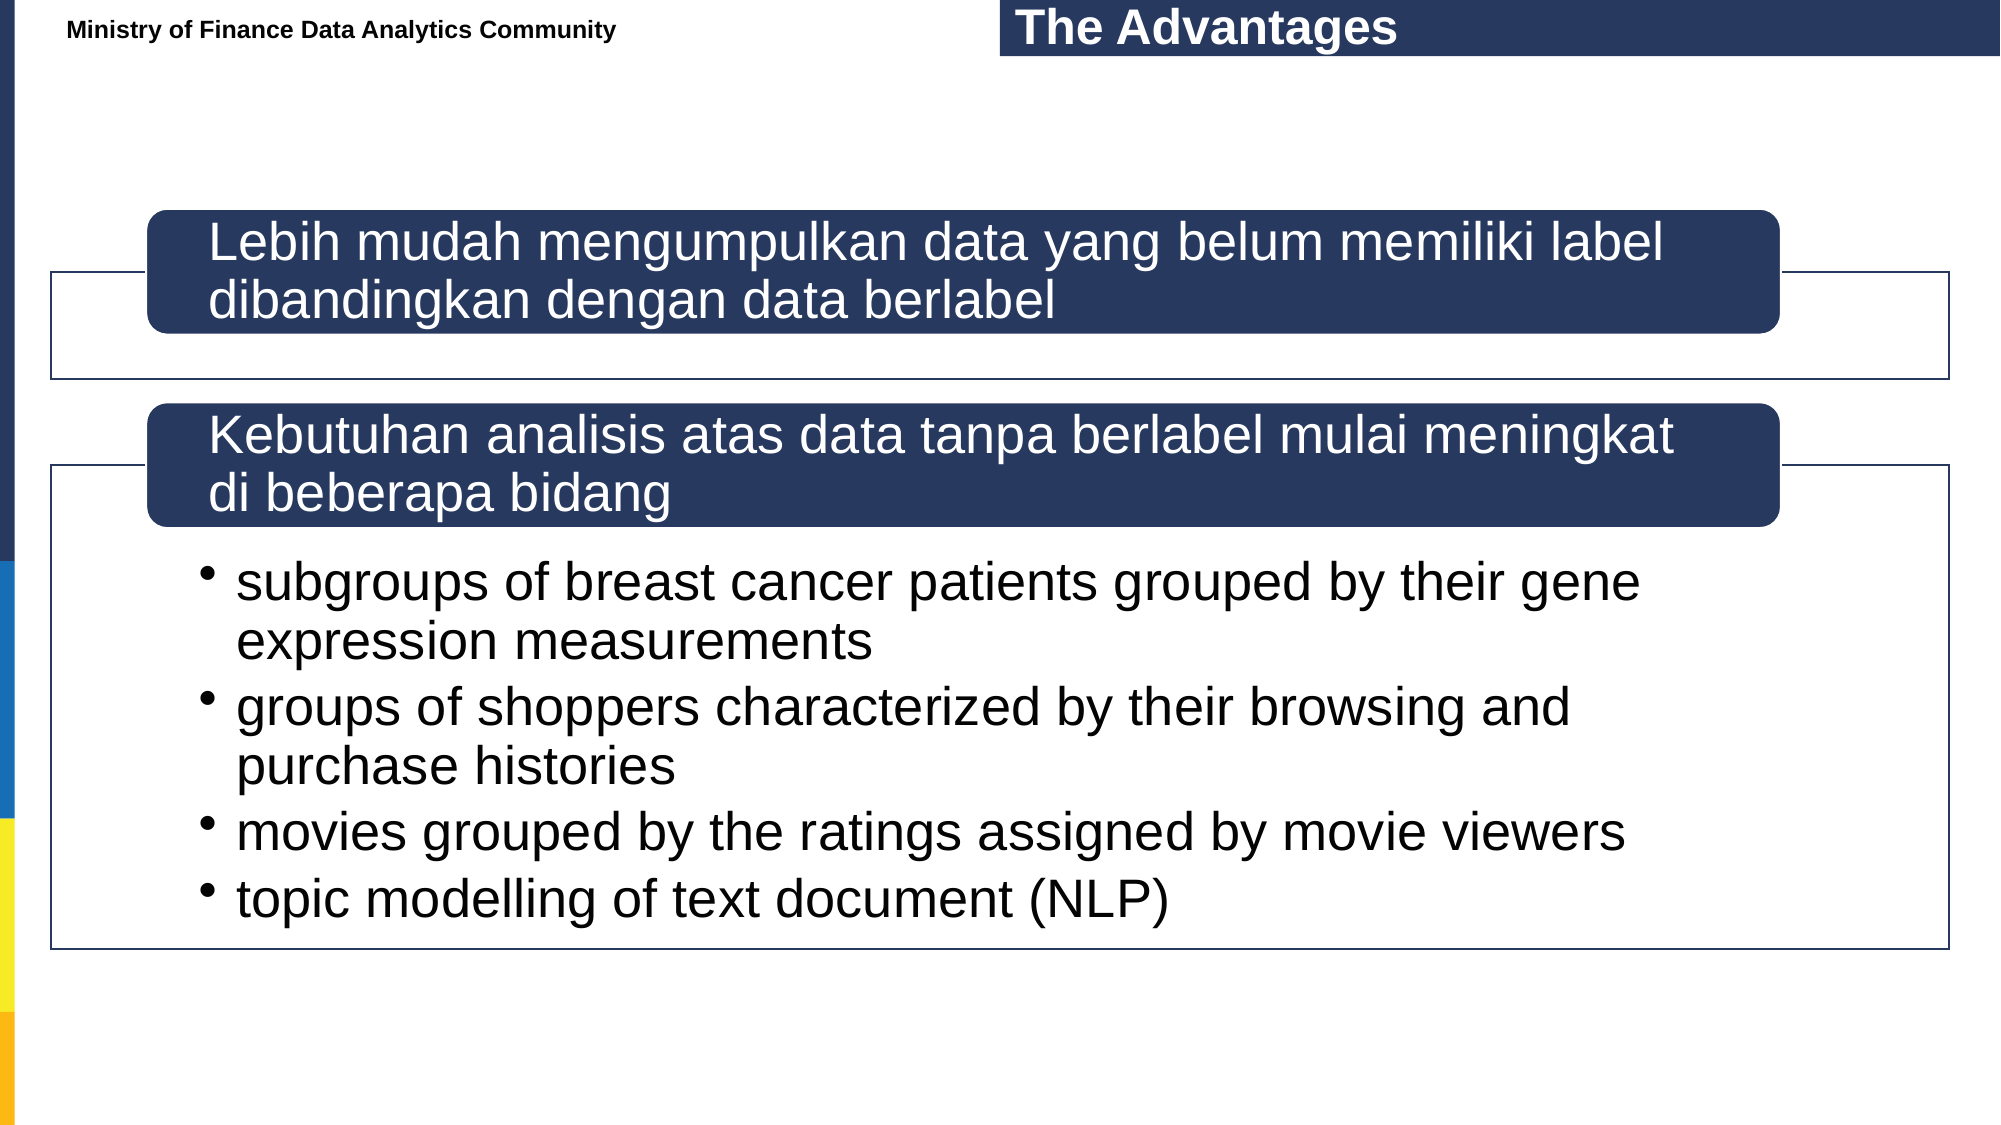

# The Advantages
Ministry of Finance Data Analytics Community
Lebih mudah mengumpulkan data yang belum memiliki label dibandingkan dengan data berlabel
subgroups of breast cancer patients grouped by their gene expression measurements
groups of shoppers characterized by their browsing and purchase histories
movies grouped by the ratings assigned by movie viewers
topic modelling of text document (NLP)
Kebutuhan analisis atas data tanpa berlabel mulai meningkat di beberapa bidang